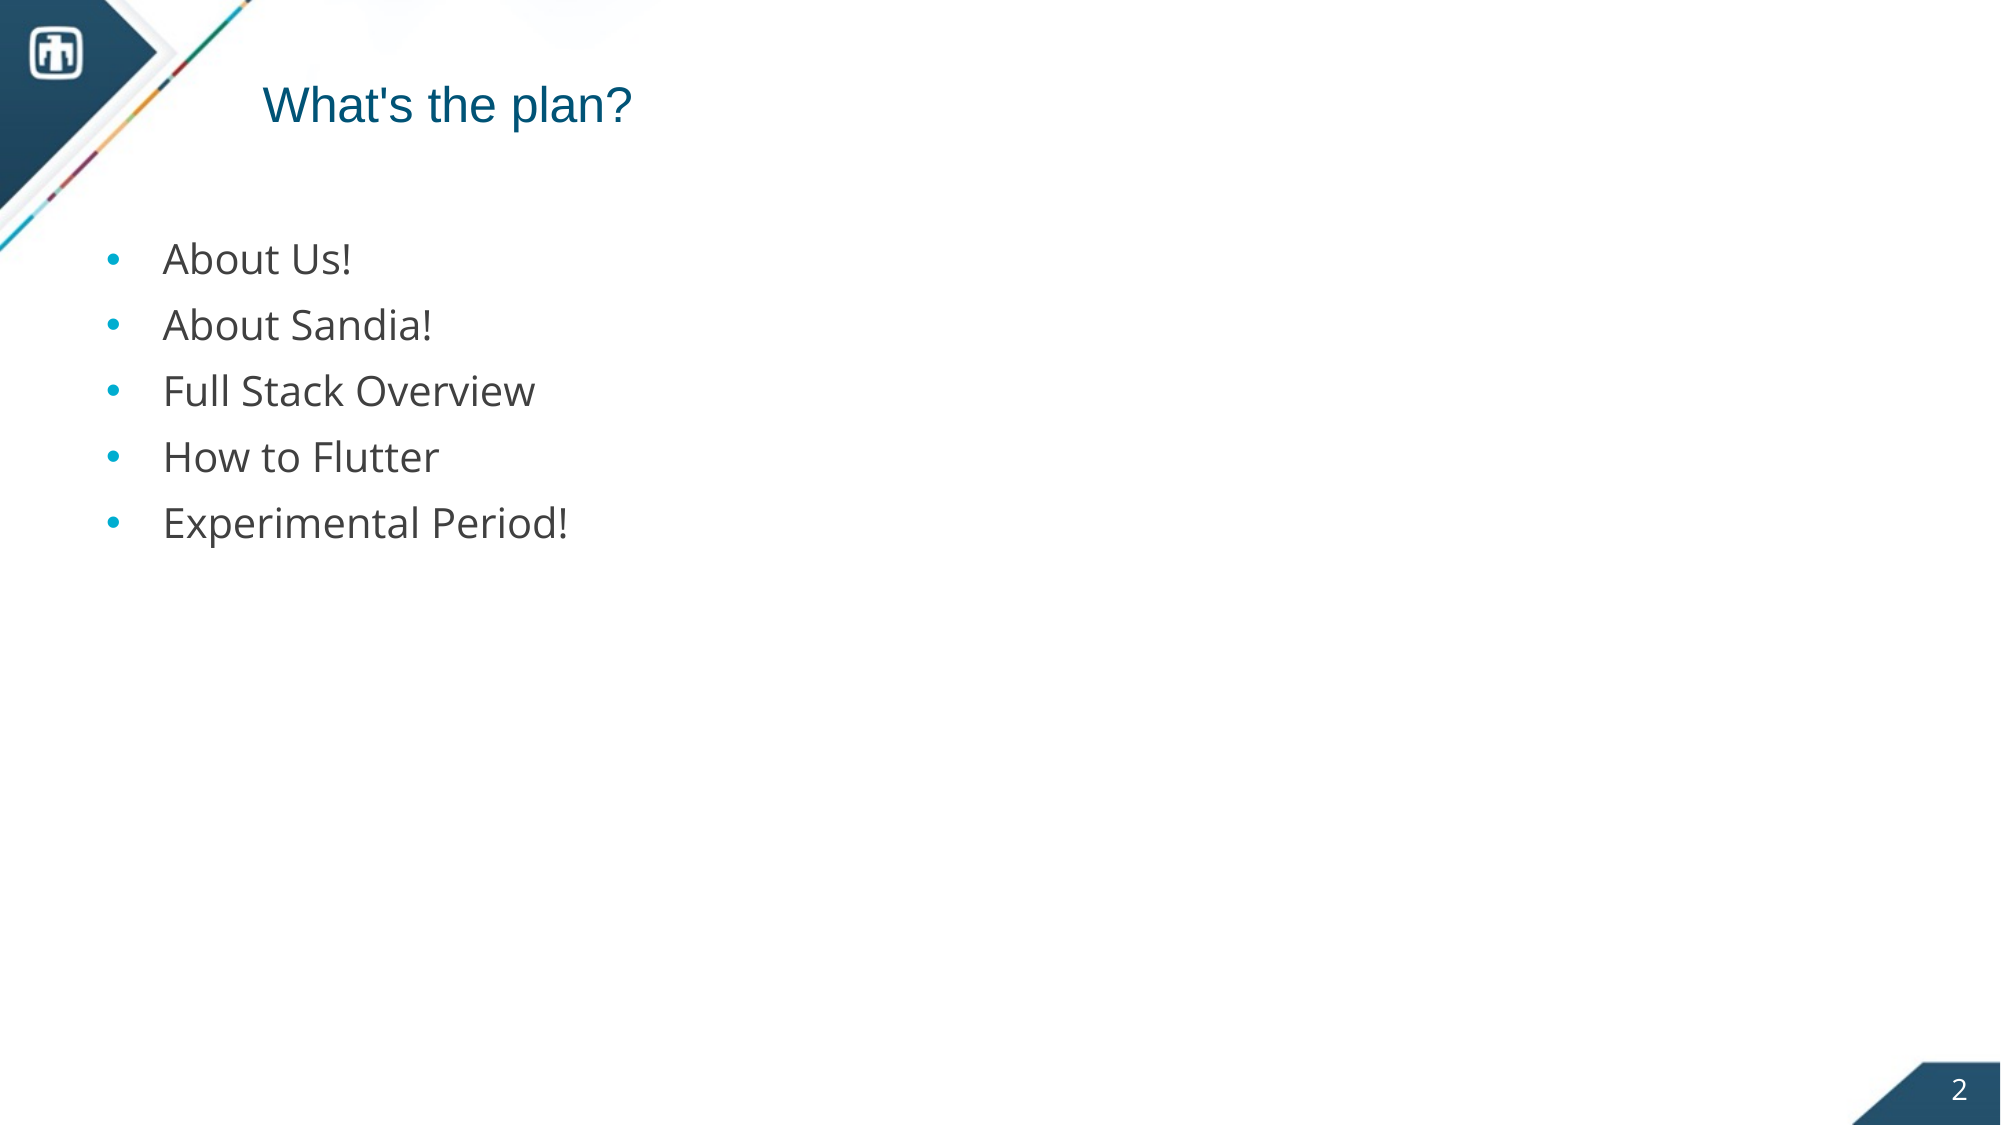

# What's the plan?
About Us!
About Sandia!
Full Stack Overview
How to Flutter
Experimental Period!

2